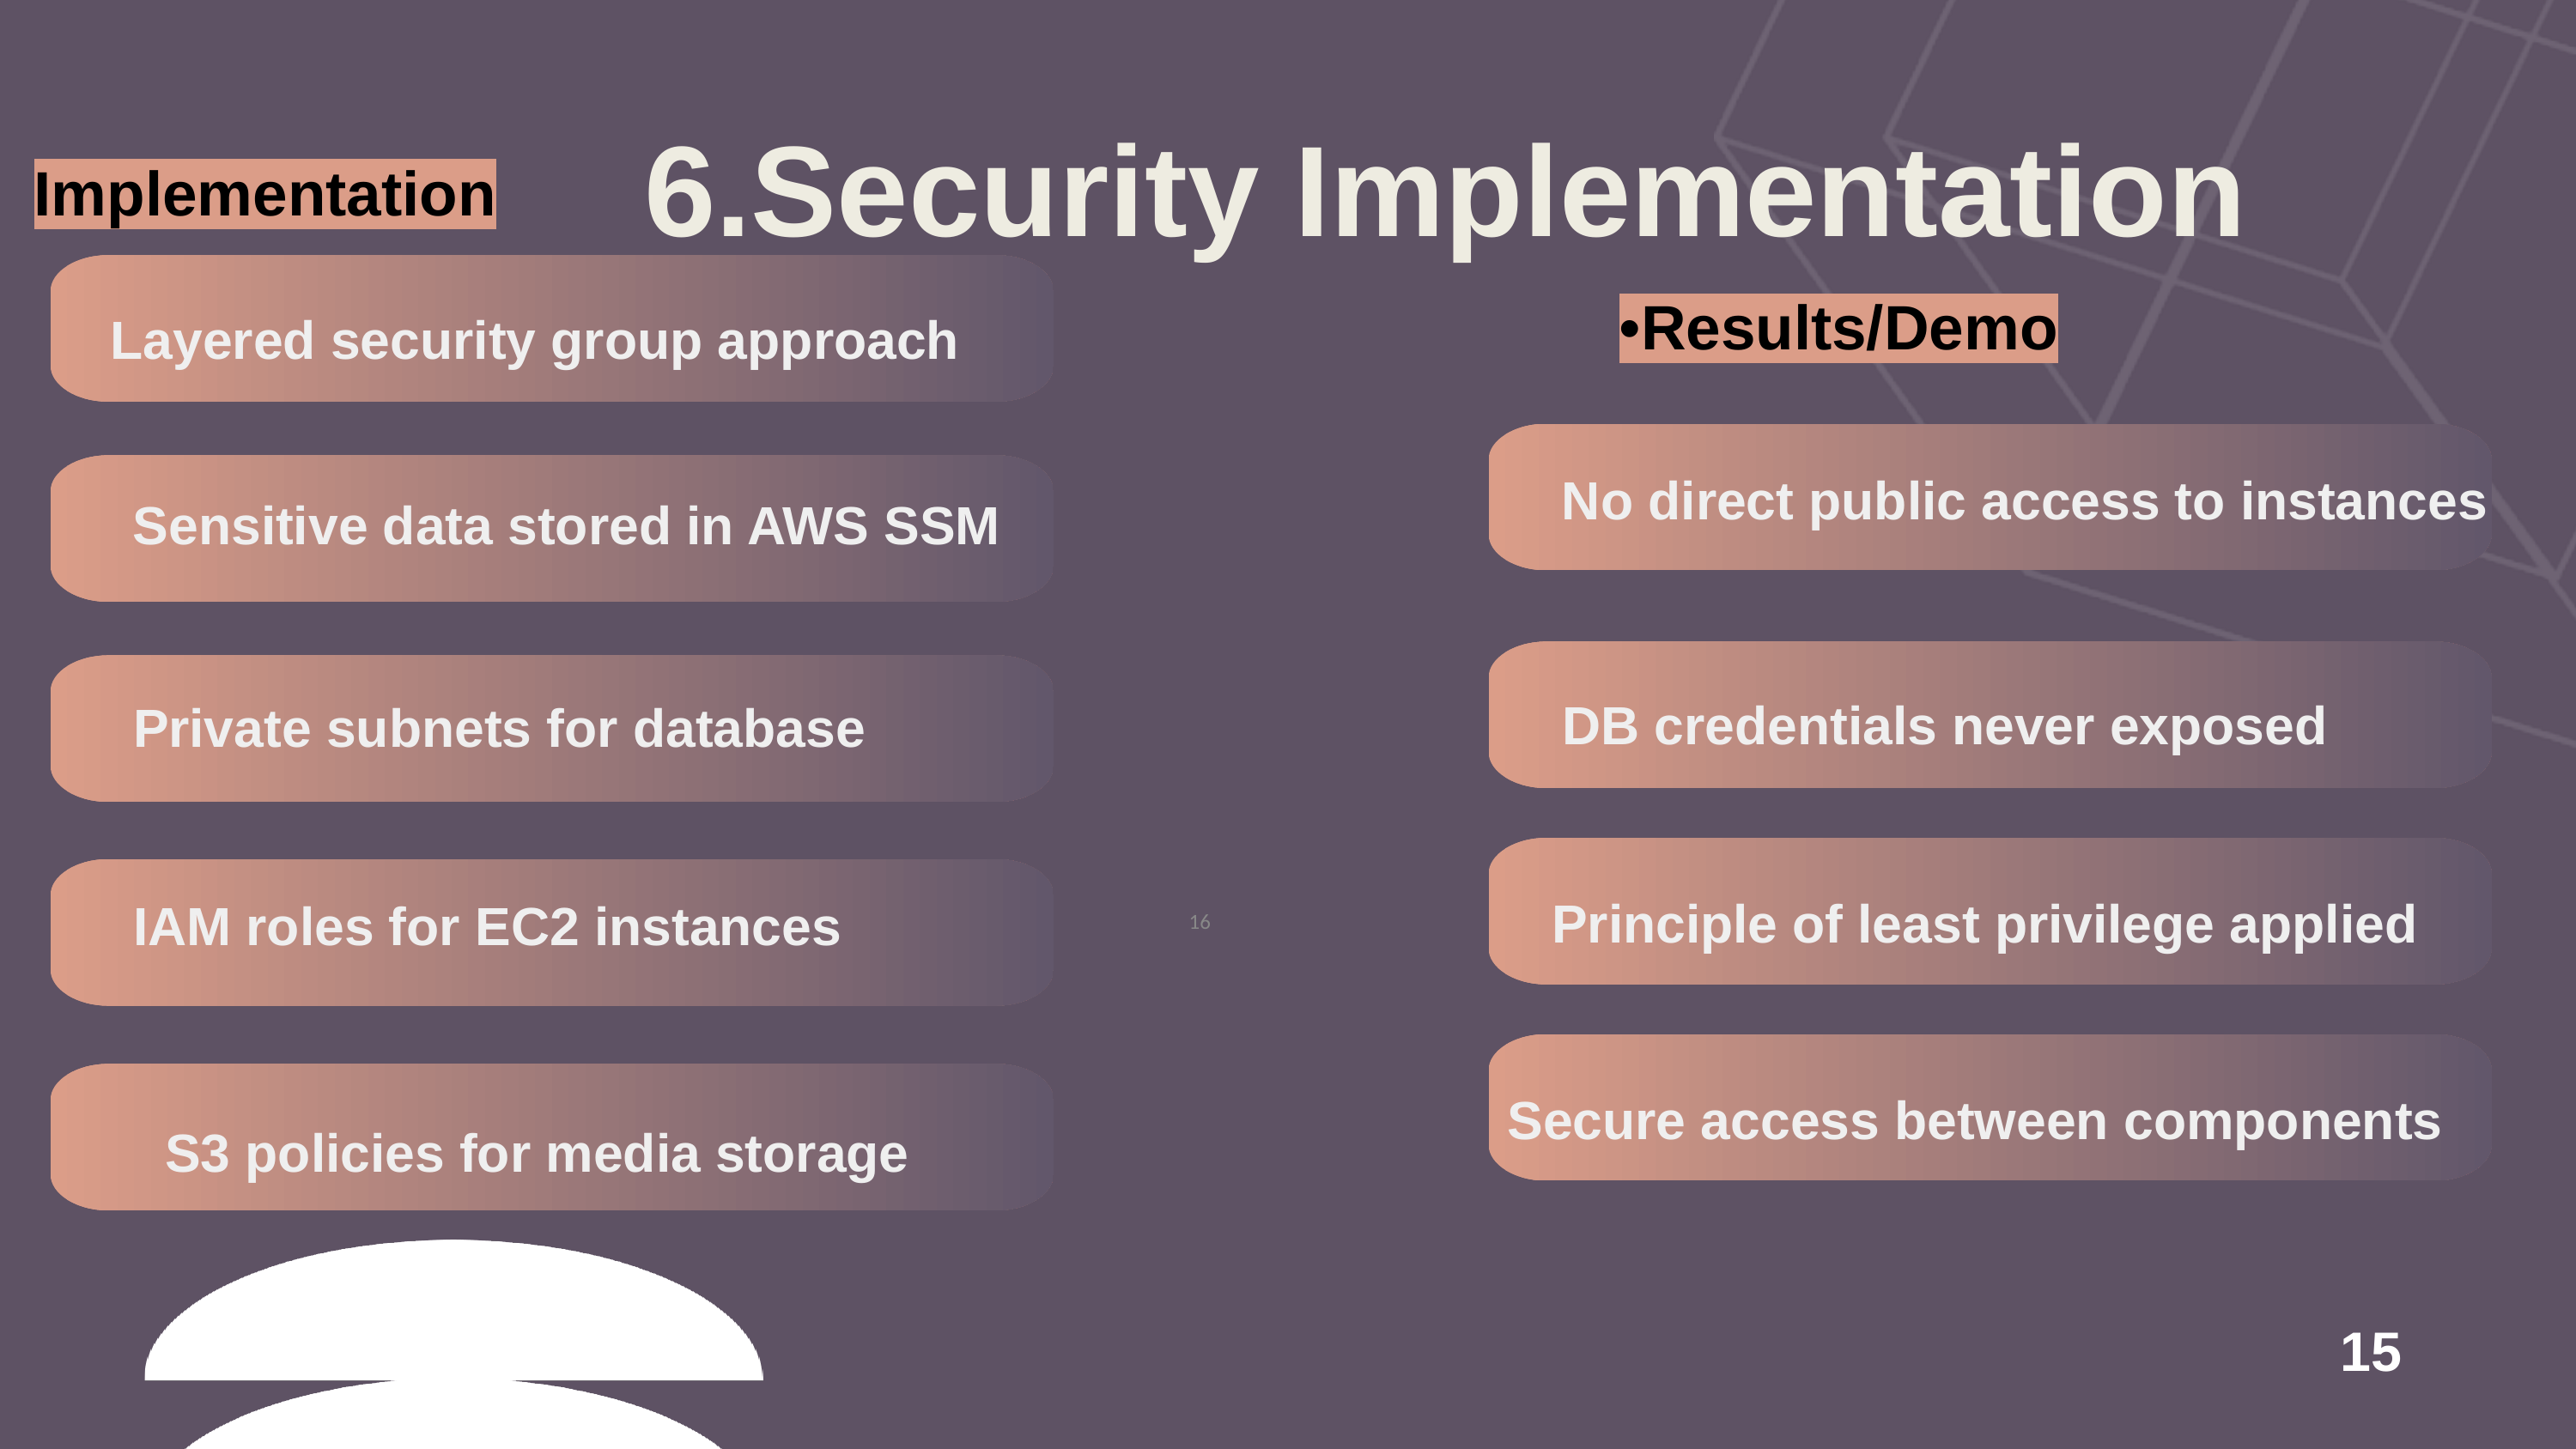

6.Security Implementation
Implementation

•Results/Demo
Layered security group approach

No direct public access to instances
Sensitive data stored in AWS SSM

DB credentials never exposed
Private subnets for database

Principle of least privilege applied

IAM roles for EC2 instances

16

Secure access between components
S3 policies for media storage

15